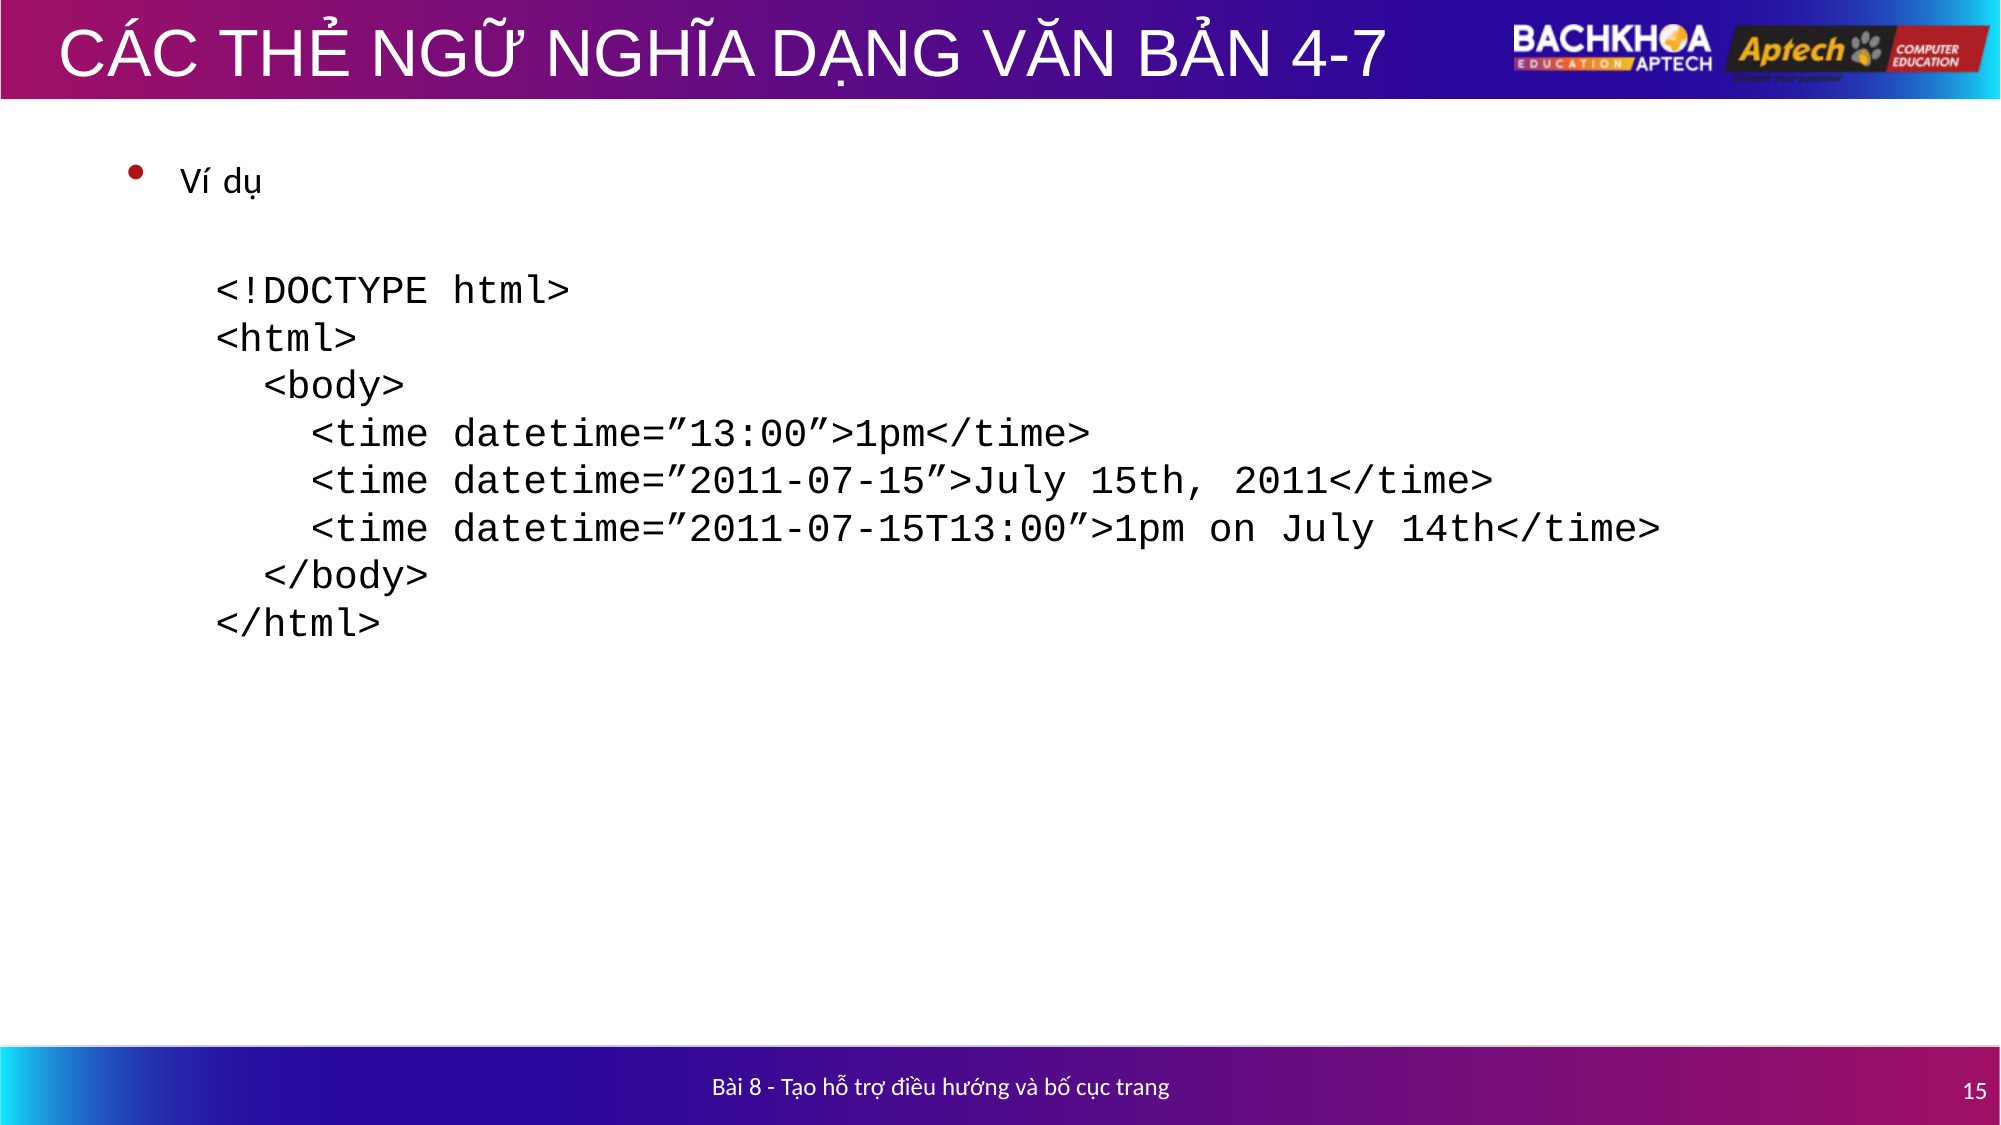

# CÁC THẺ NGỮ NGHĨA DẠNG VĂN BẢN 4-7

Ví dụ
<!DOCTYPE html>
<html>
<body>
<time datetime=”13:00”>1pm</time>
<time datetime=”2011-07-15”>July 15th, 2011</time>
<time datetime=”2011-07-15T13:00”>1pm on July 14th</time>
</body>
</html>
Bài 8 - Tạo hỗ trợ điều hướng và bố cục trang
15